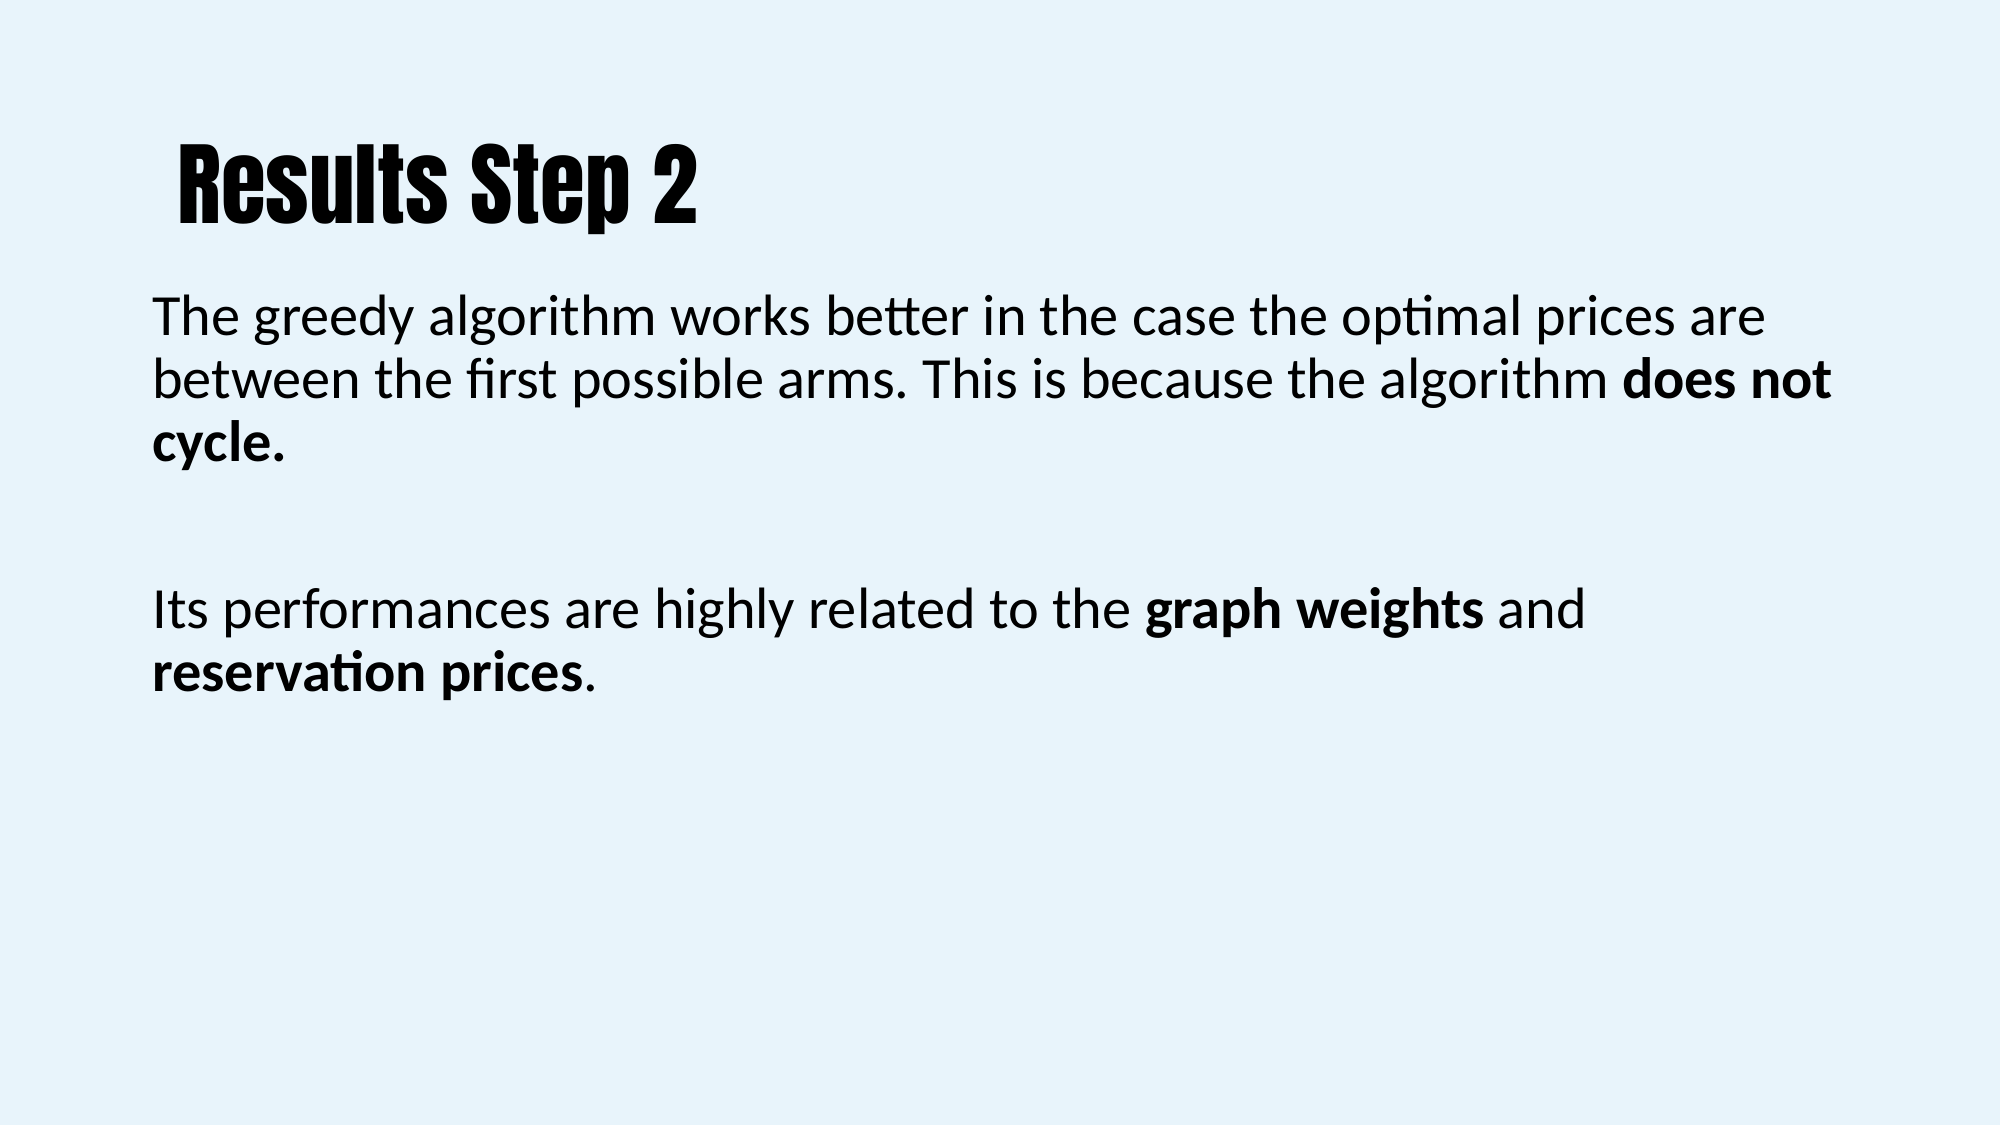

Results Step 2
The greedy algorithm works better in the case the optimal prices are between the first possible arms. This is because the algorithm does not cycle.

Its performances are highly related to the graph weights and reservation prices.